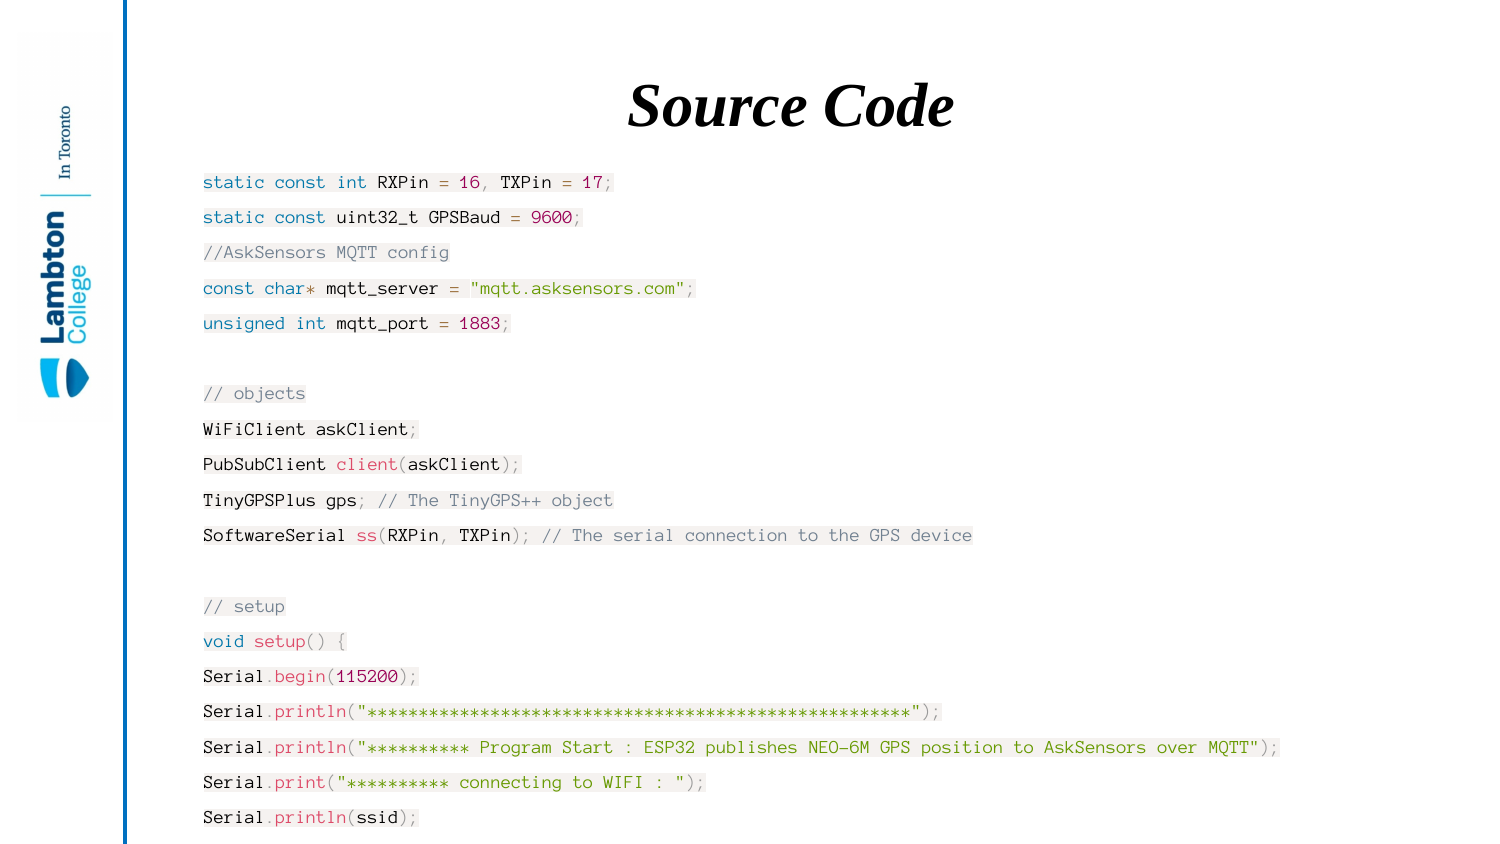

# Source Code
static const int RXPin = 16, TXPin = 17;
static const uint32_t GPSBaud = 9600;
//AskSensors MQTT config
const char* mqtt_server = "mqtt.asksensors.com";
unsigned int mqtt_port = 1883;

// objects
WiFiClient askClient;
PubSubClient client(askClient);
TinyGPSPlus gps; // The TinyGPS++ object
SoftwareSerial ss(RXPin, TXPin); // The serial connection to the GPS device

// setup
void setup() {
Serial.begin(115200);
Serial.println("*****************************************************");
Serial.println("********** Program Start : ESP32 publishes NEO-6M GPS position to AskSensors over MQTT");
Serial.print("********** connecting to WIFI : ");
Serial.println(ssid);